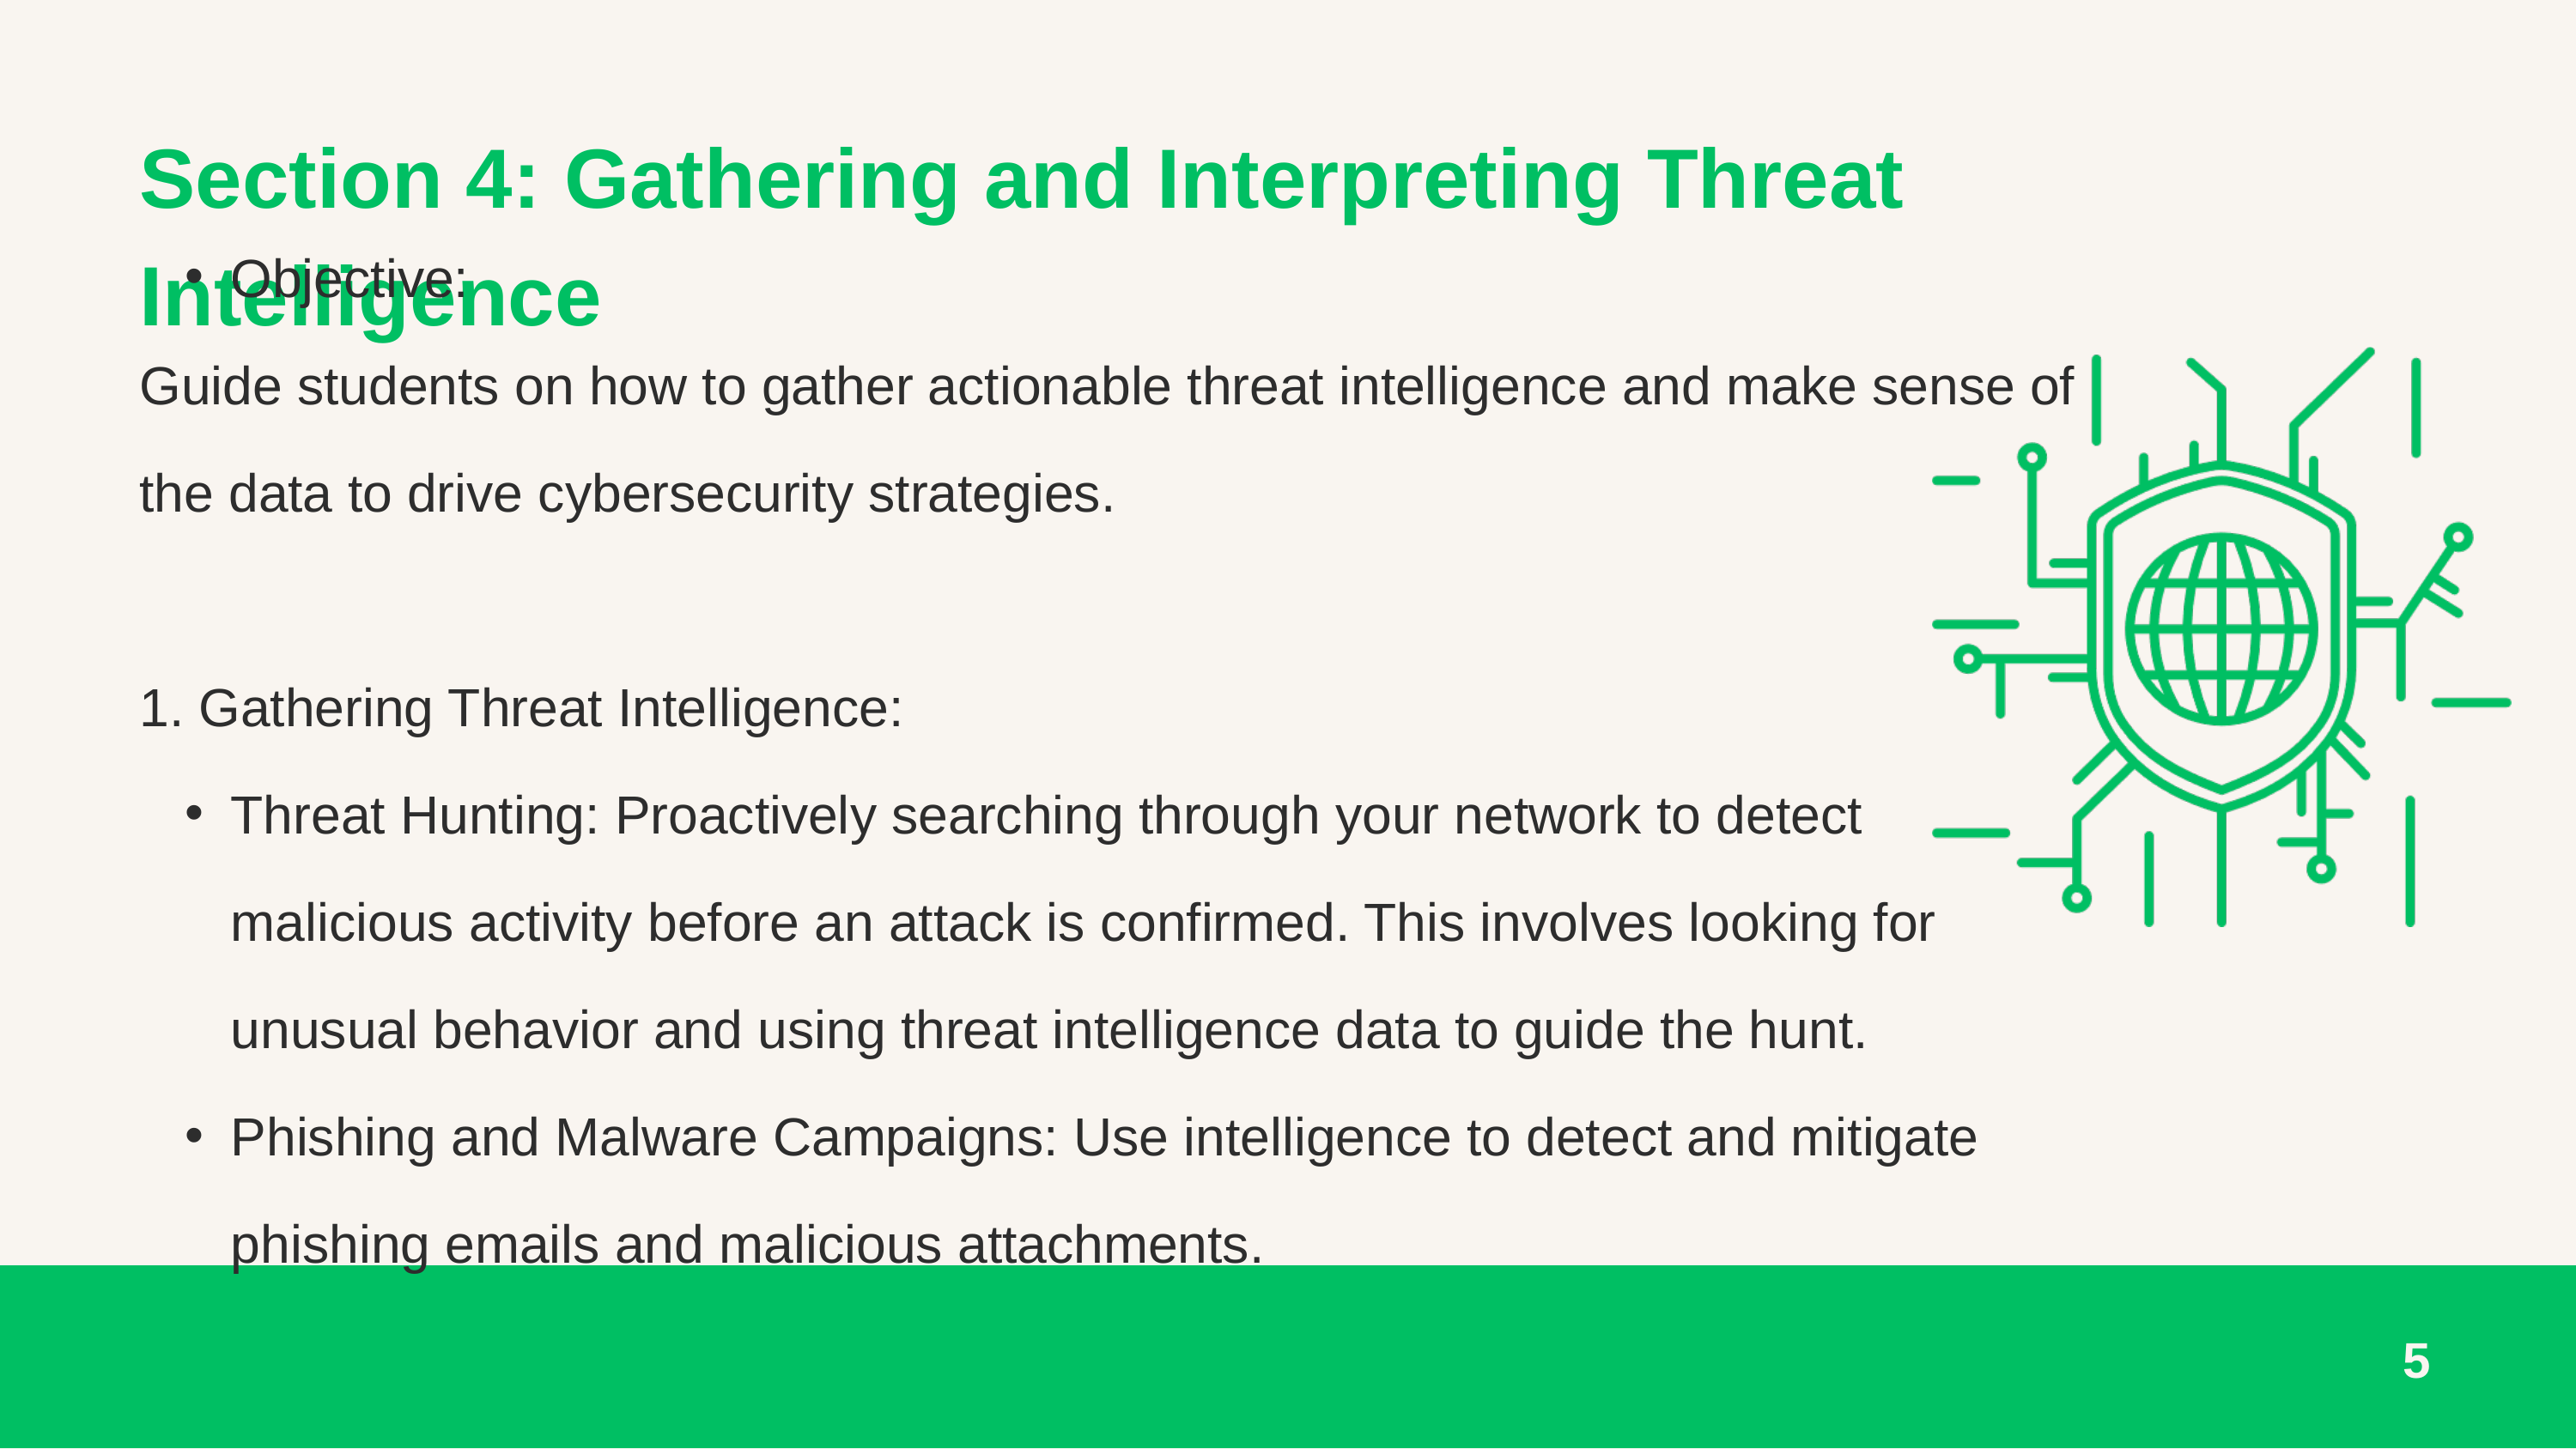

Section 4: Gathering and Interpreting Threat Intelligence
Objective:
Guide students on how to gather actionable threat intelligence and make sense of the data to drive cybersecurity strategies.

1. Gathering Threat Intelligence:
Threat Hunting: Proactively searching through your network to detect malicious activity before an attack is confirmed. This involves looking for unusual behavior and using threat intelligence data to guide the hunt.
Phishing and Malware Campaigns: Use intelligence to detect and mitigate phishing emails and malicious attachments.

5